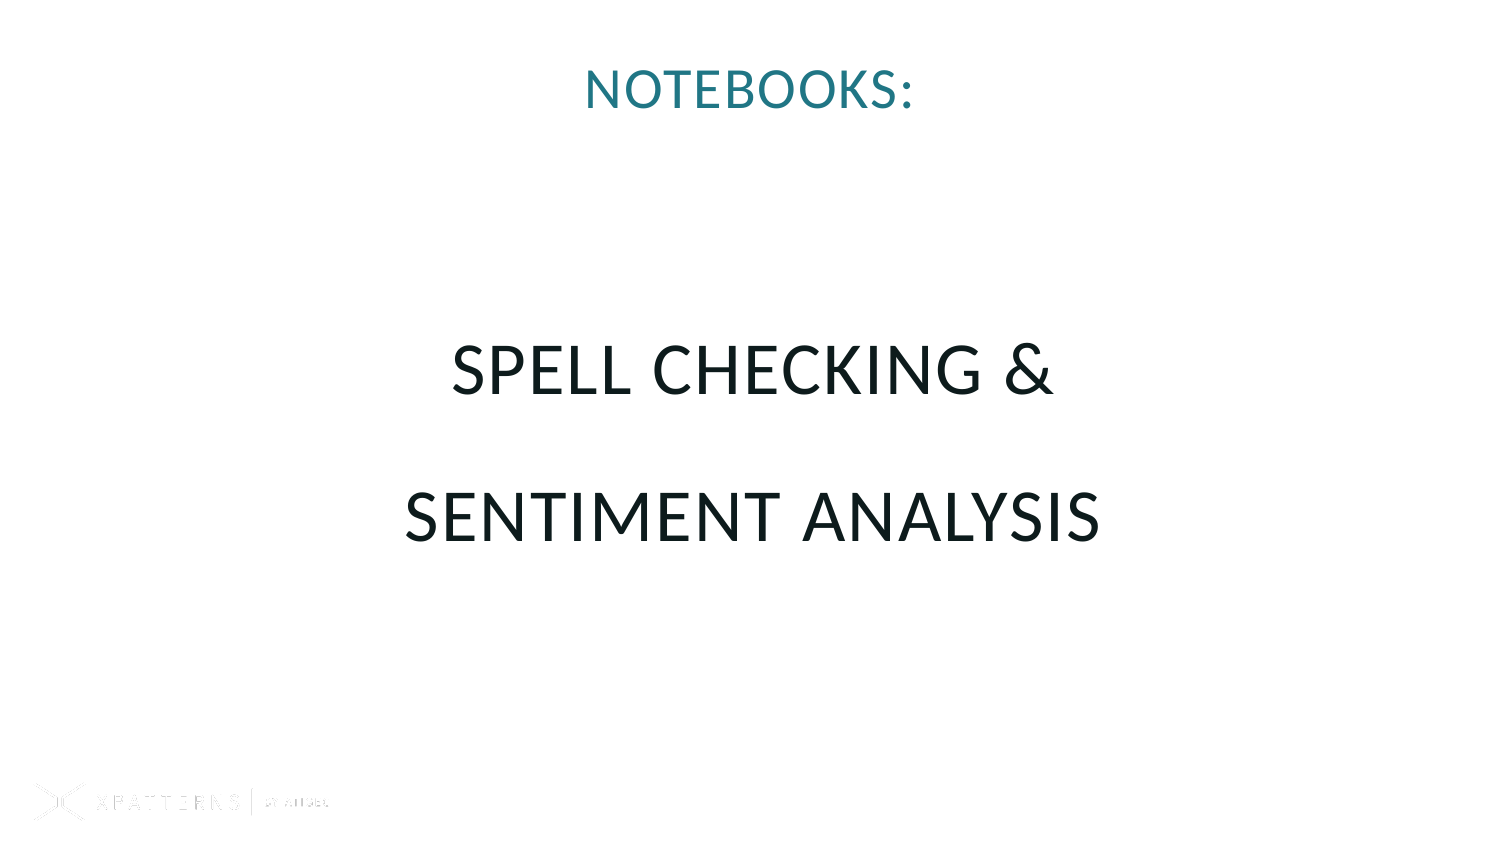

# Notebooks:
Spell checking &
Sentiment analysis